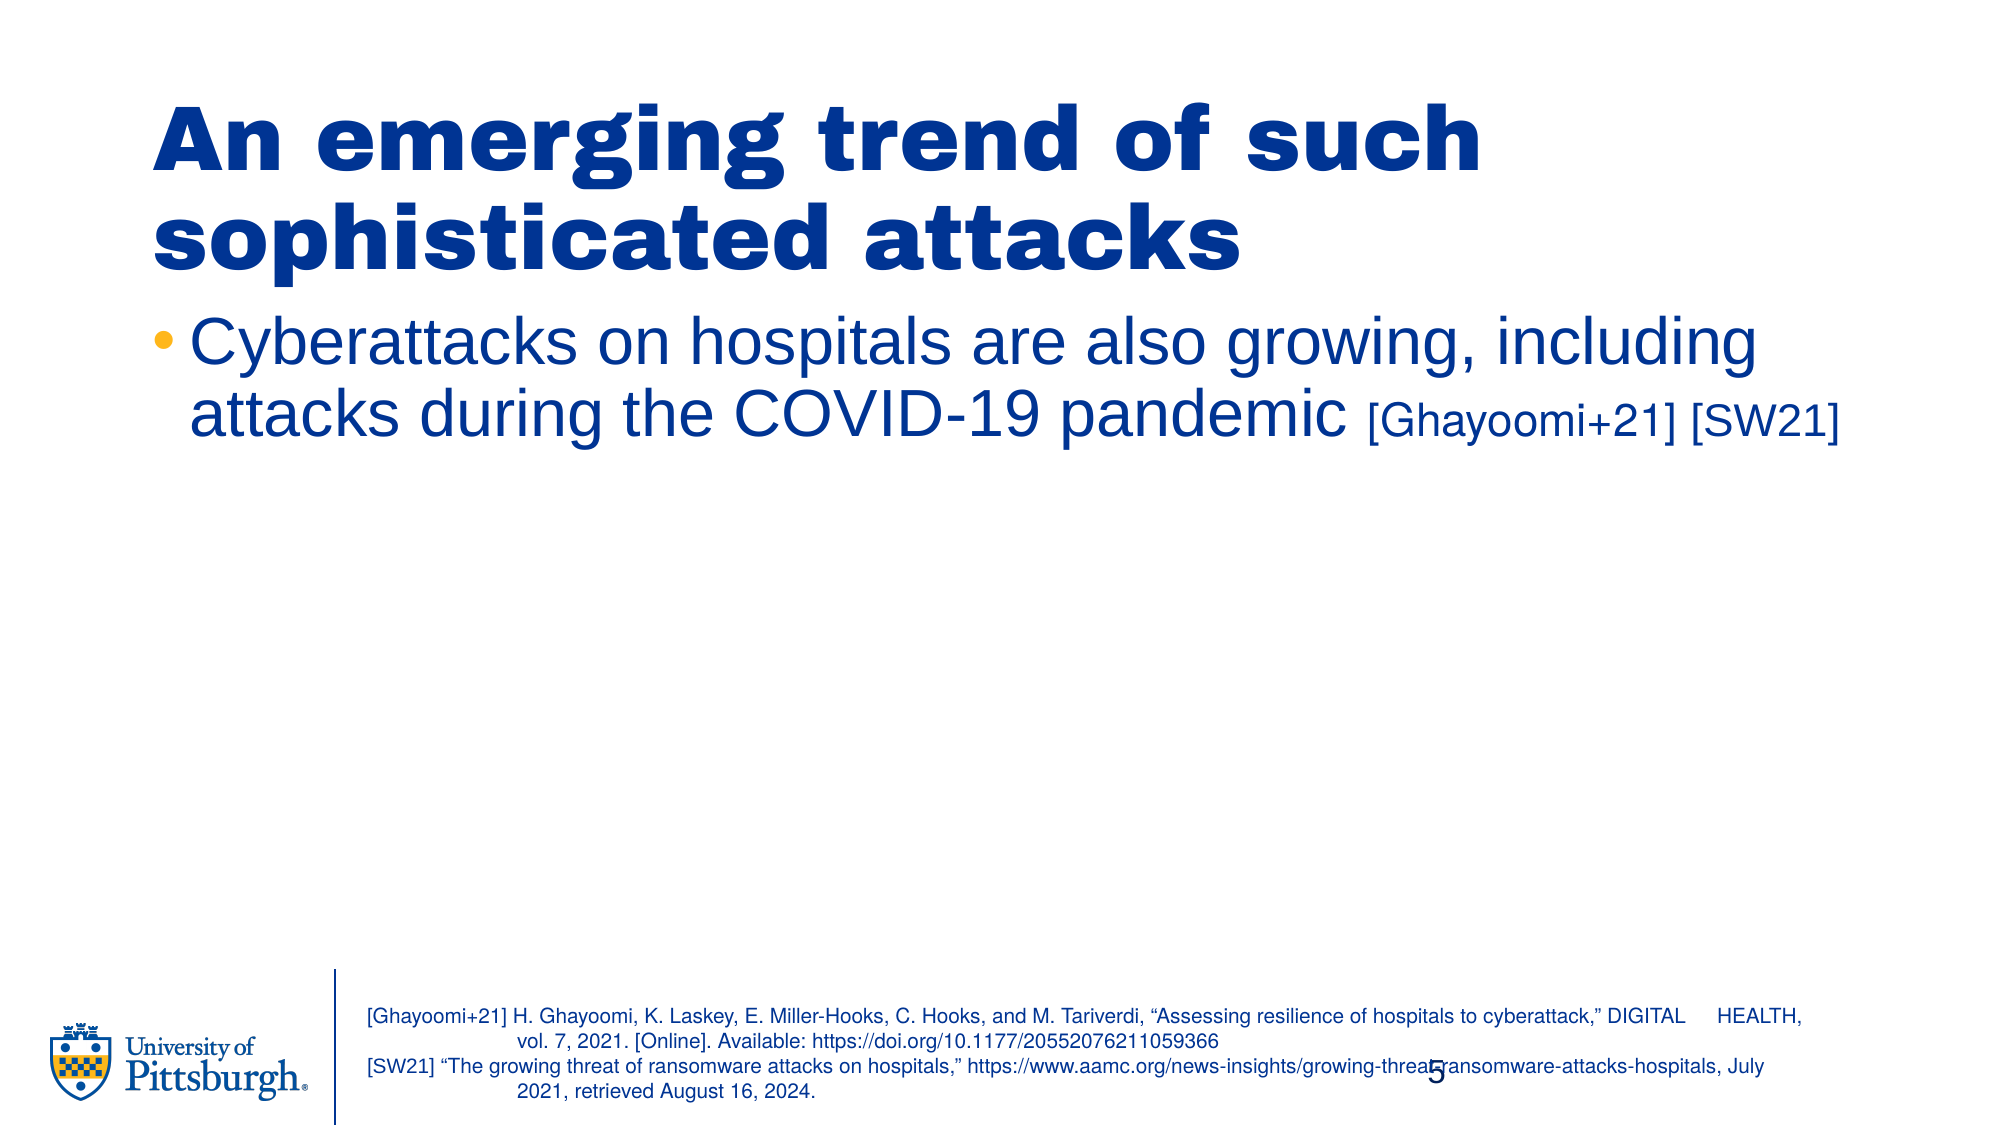

# An emerging trend of such sophisticated attacks
Cyberattacks on hospitals are also growing, including attacks during the COVID-19 pandemic [Ghayoomi+21] [SW21]
[Ghayoomi+21] H. Ghayoomi, K. Laskey, E. Miller-Hooks, C. Hooks, and M. Tariverdi, “Assessing resilience of hospitals to cyberattack,” DIGITAL 	HEALTH, 	vol. 7, 2021. [Online]. Available: https://doi.org/10.1177/20552076211059366
[SW21] “The growing threat of ransomware attacks on hospitals,” https://www.aamc.org/news-insights/growing-threat-ransomware-attacks-hospitals, July 	2021, retrieved August 16, 2024.

5